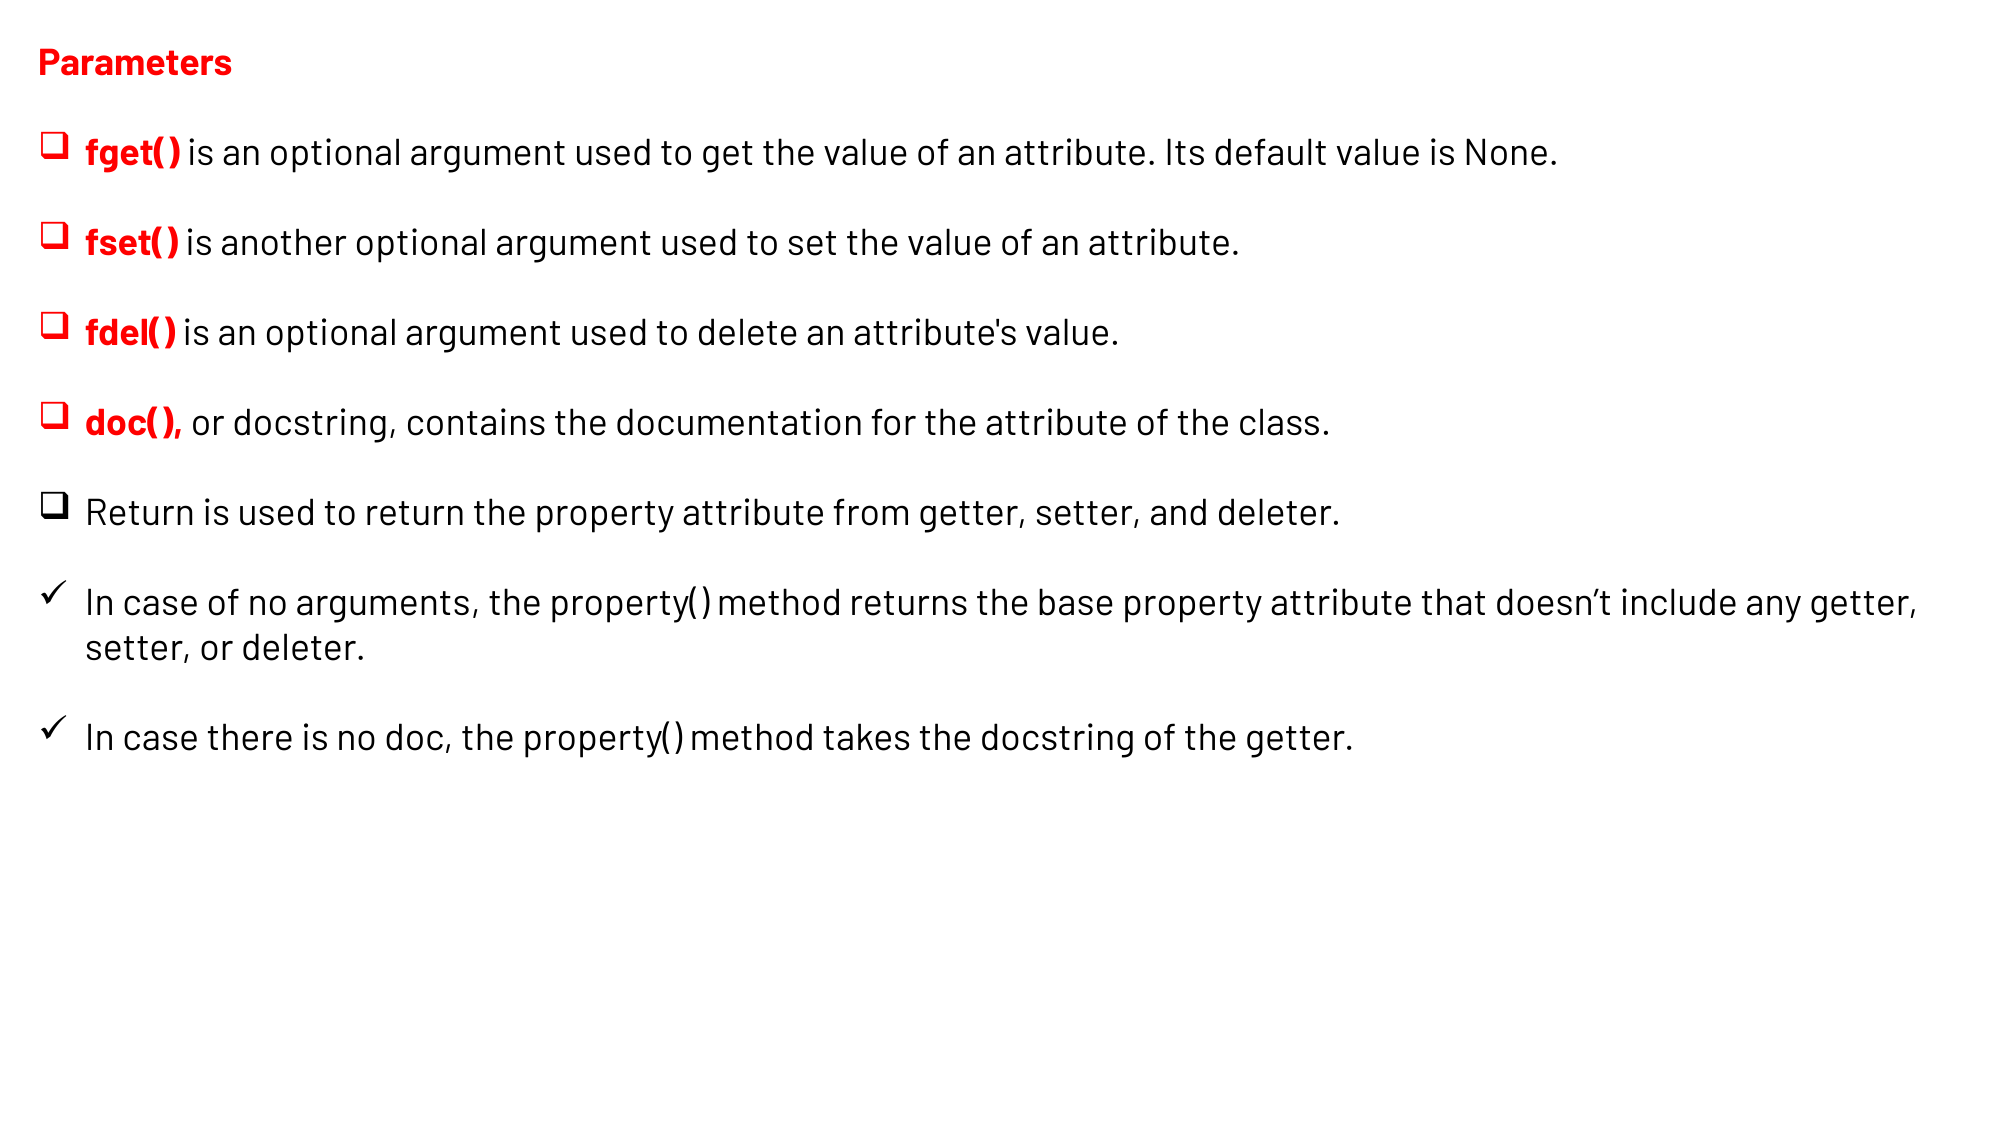

Parameters

fget() is an optional argument used to get the value of an attribute. Its default value is None.

fset() is another optional argument used to set the value of an attribute.

fdel() is an optional argument used to delete an attribute's value.

doc(), or docstring, contains the documentation for the attribute of the class.

Return is used to return the property attribute from getter, setter, and deleter.

In case of no arguments, the property() method returns the base property attribute that doesn’t include any getter, setter, or deleter.

In case there is no doc, the property() method takes the docstring of the getter.